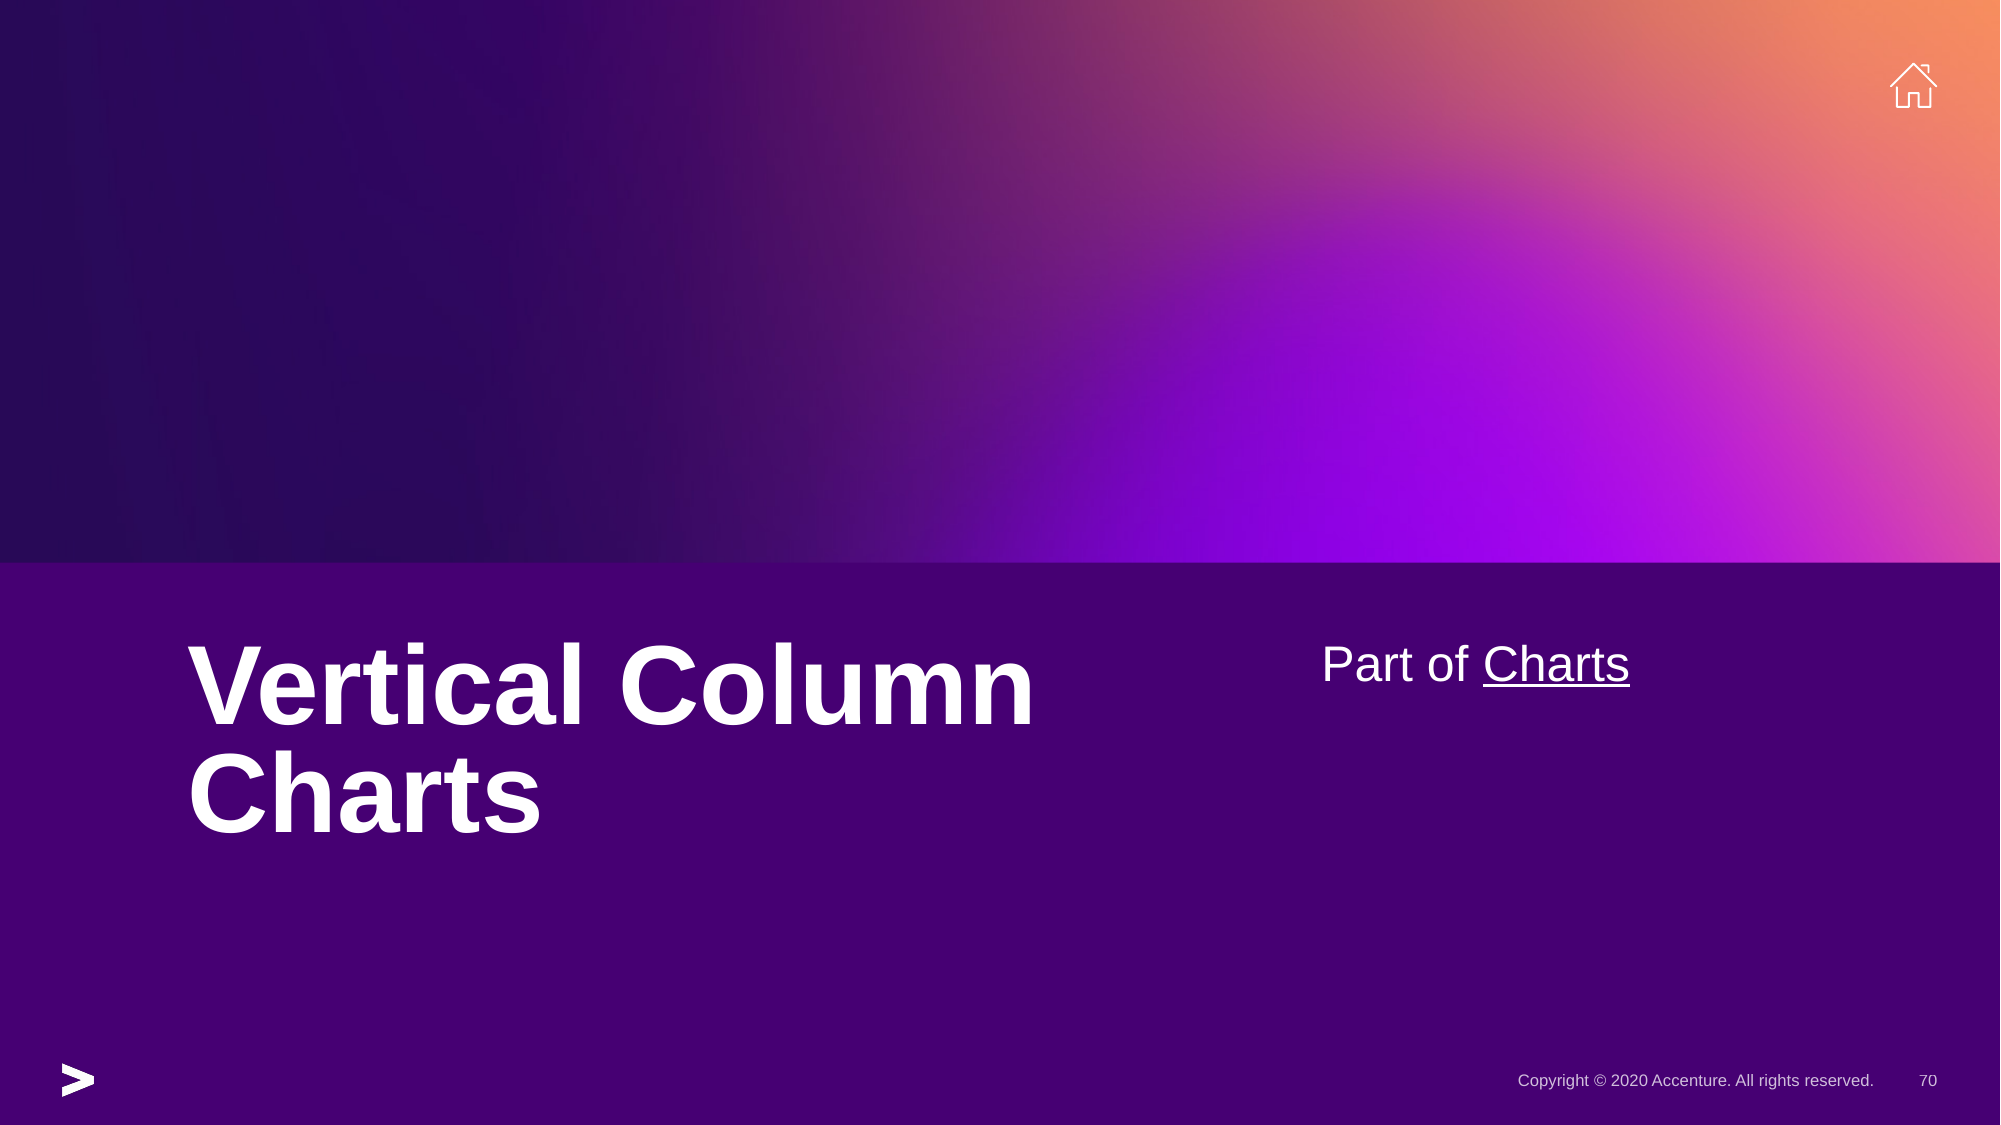

# Vertical Column Charts
Part of Charts